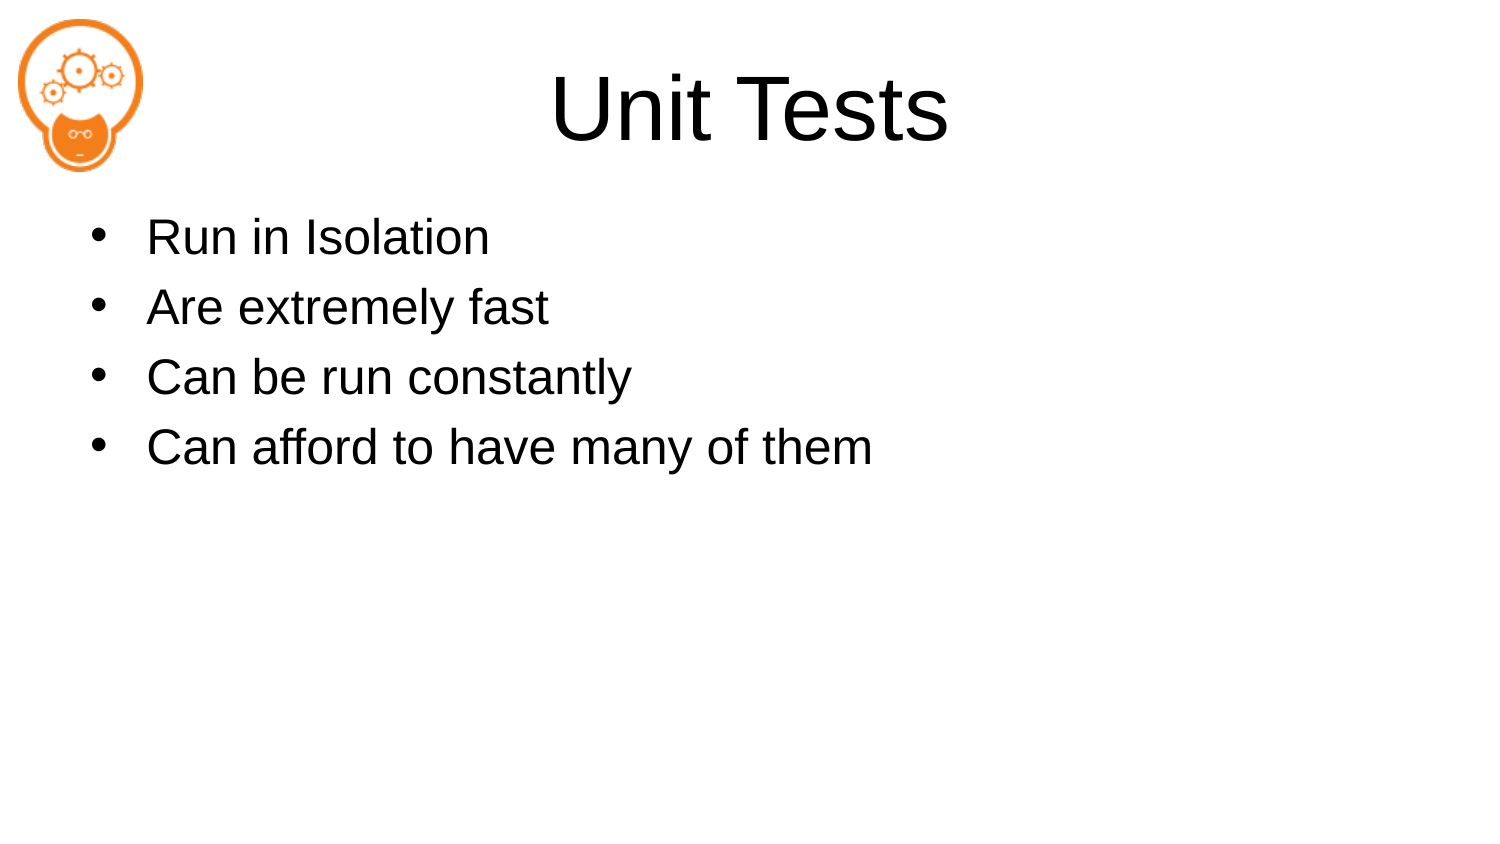

# Unit Tests
Run in Isolation
Are extremely fast
Can be run constantly
Can afford to have many of them